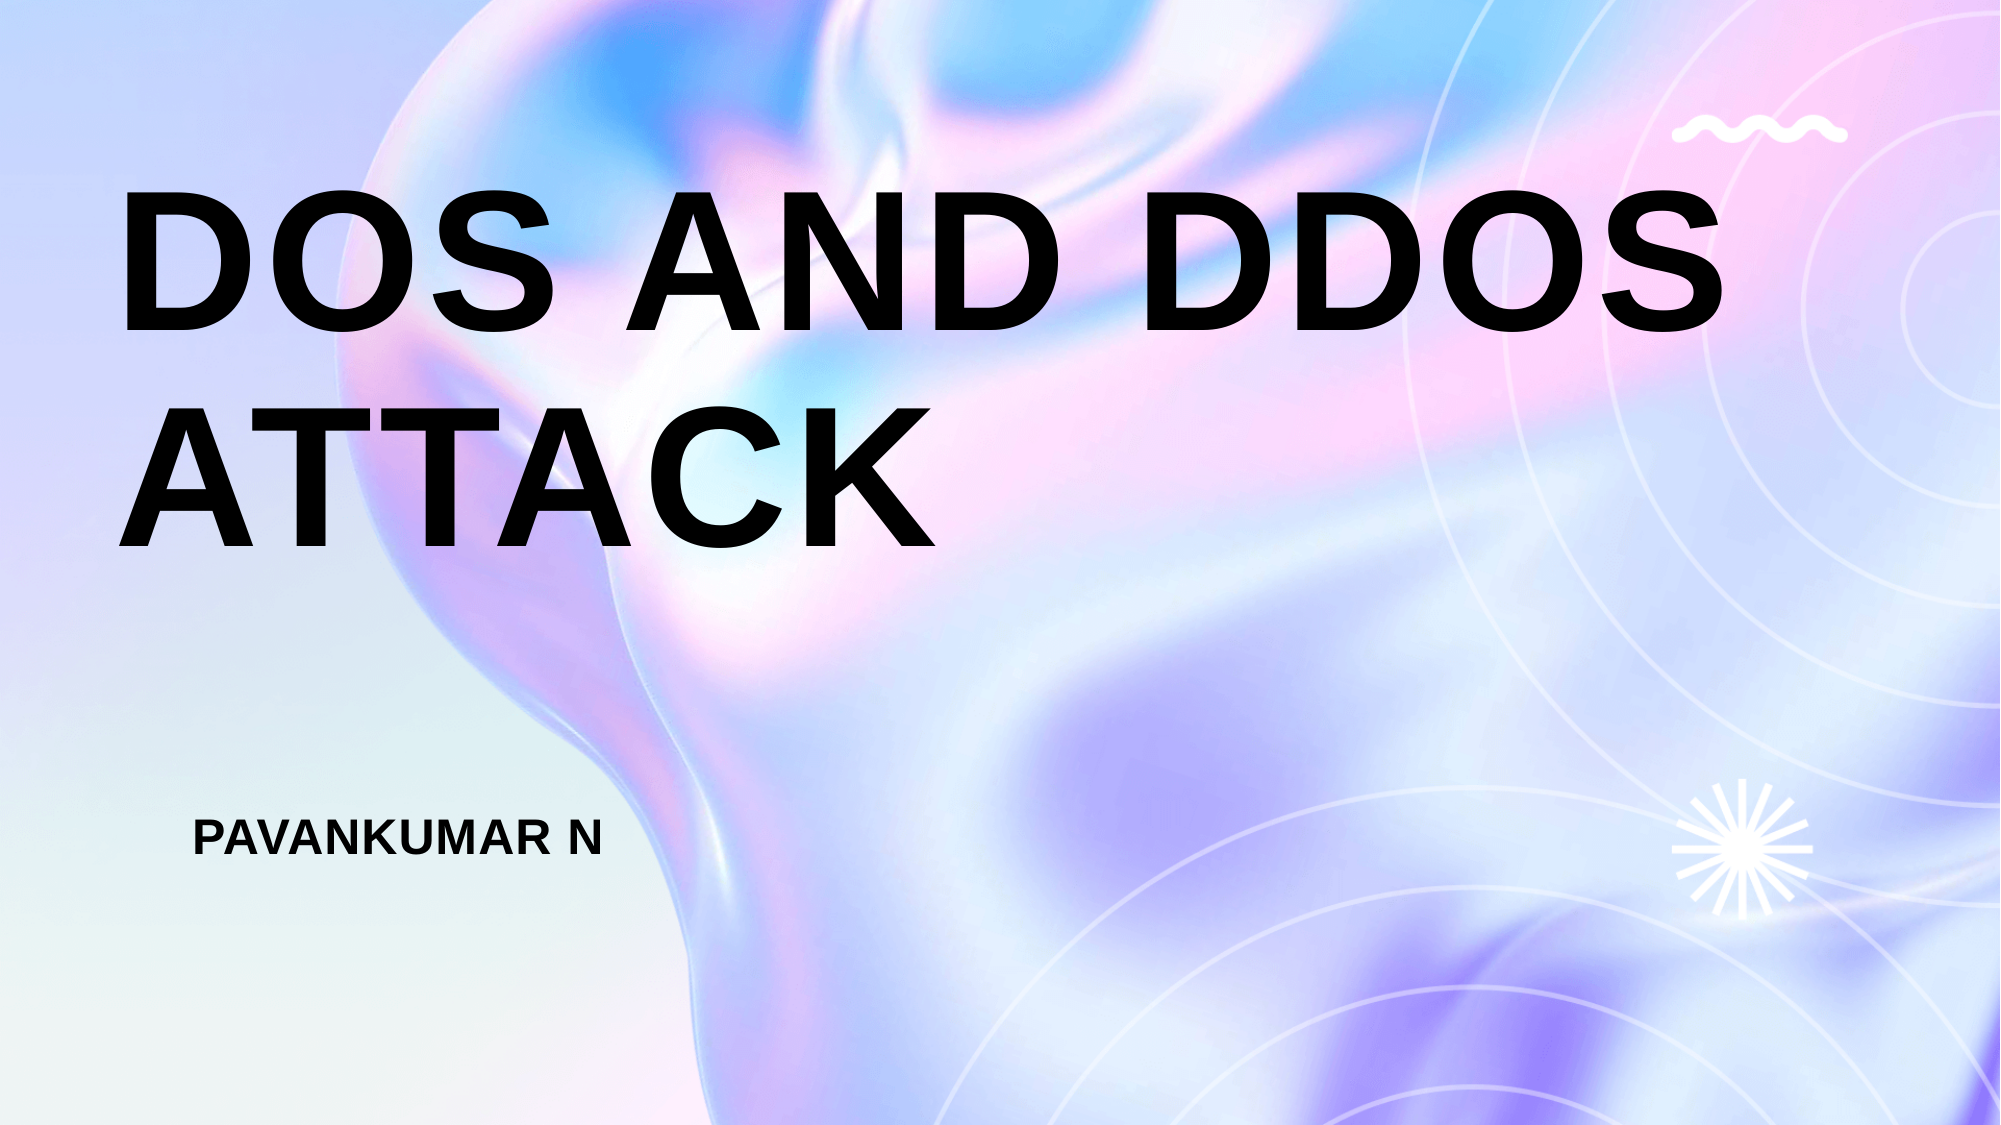

# DOS and ddos attack
PAVANKUMAR N